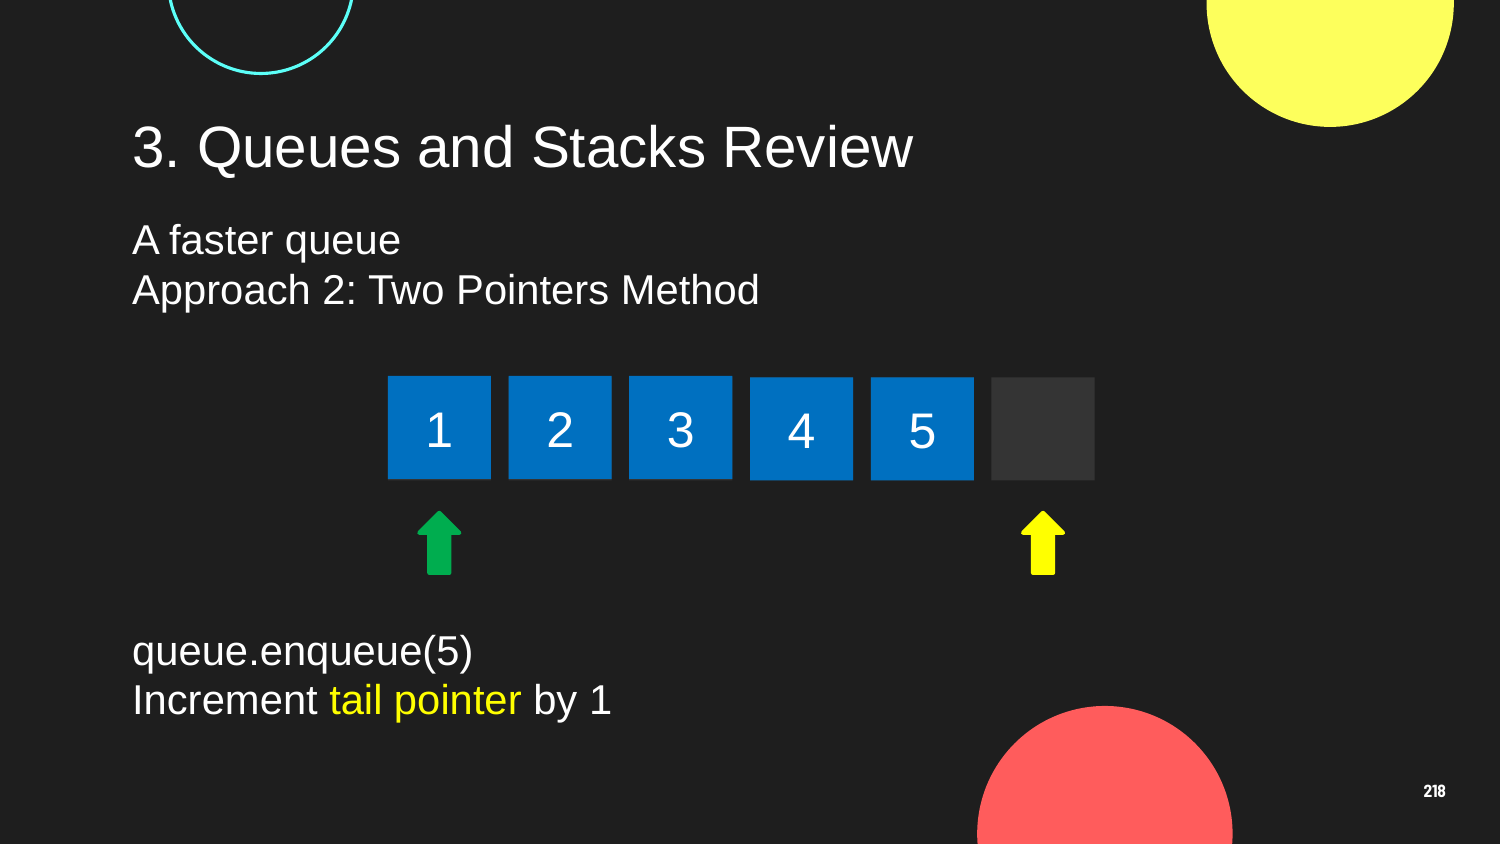

# 3. Queues and Stacks Review
A faster queue
Approach 2: Two Pointers Method
1
2
3
4
5
6

queue.enqueue(5)
Increment tail pointer by 1
218